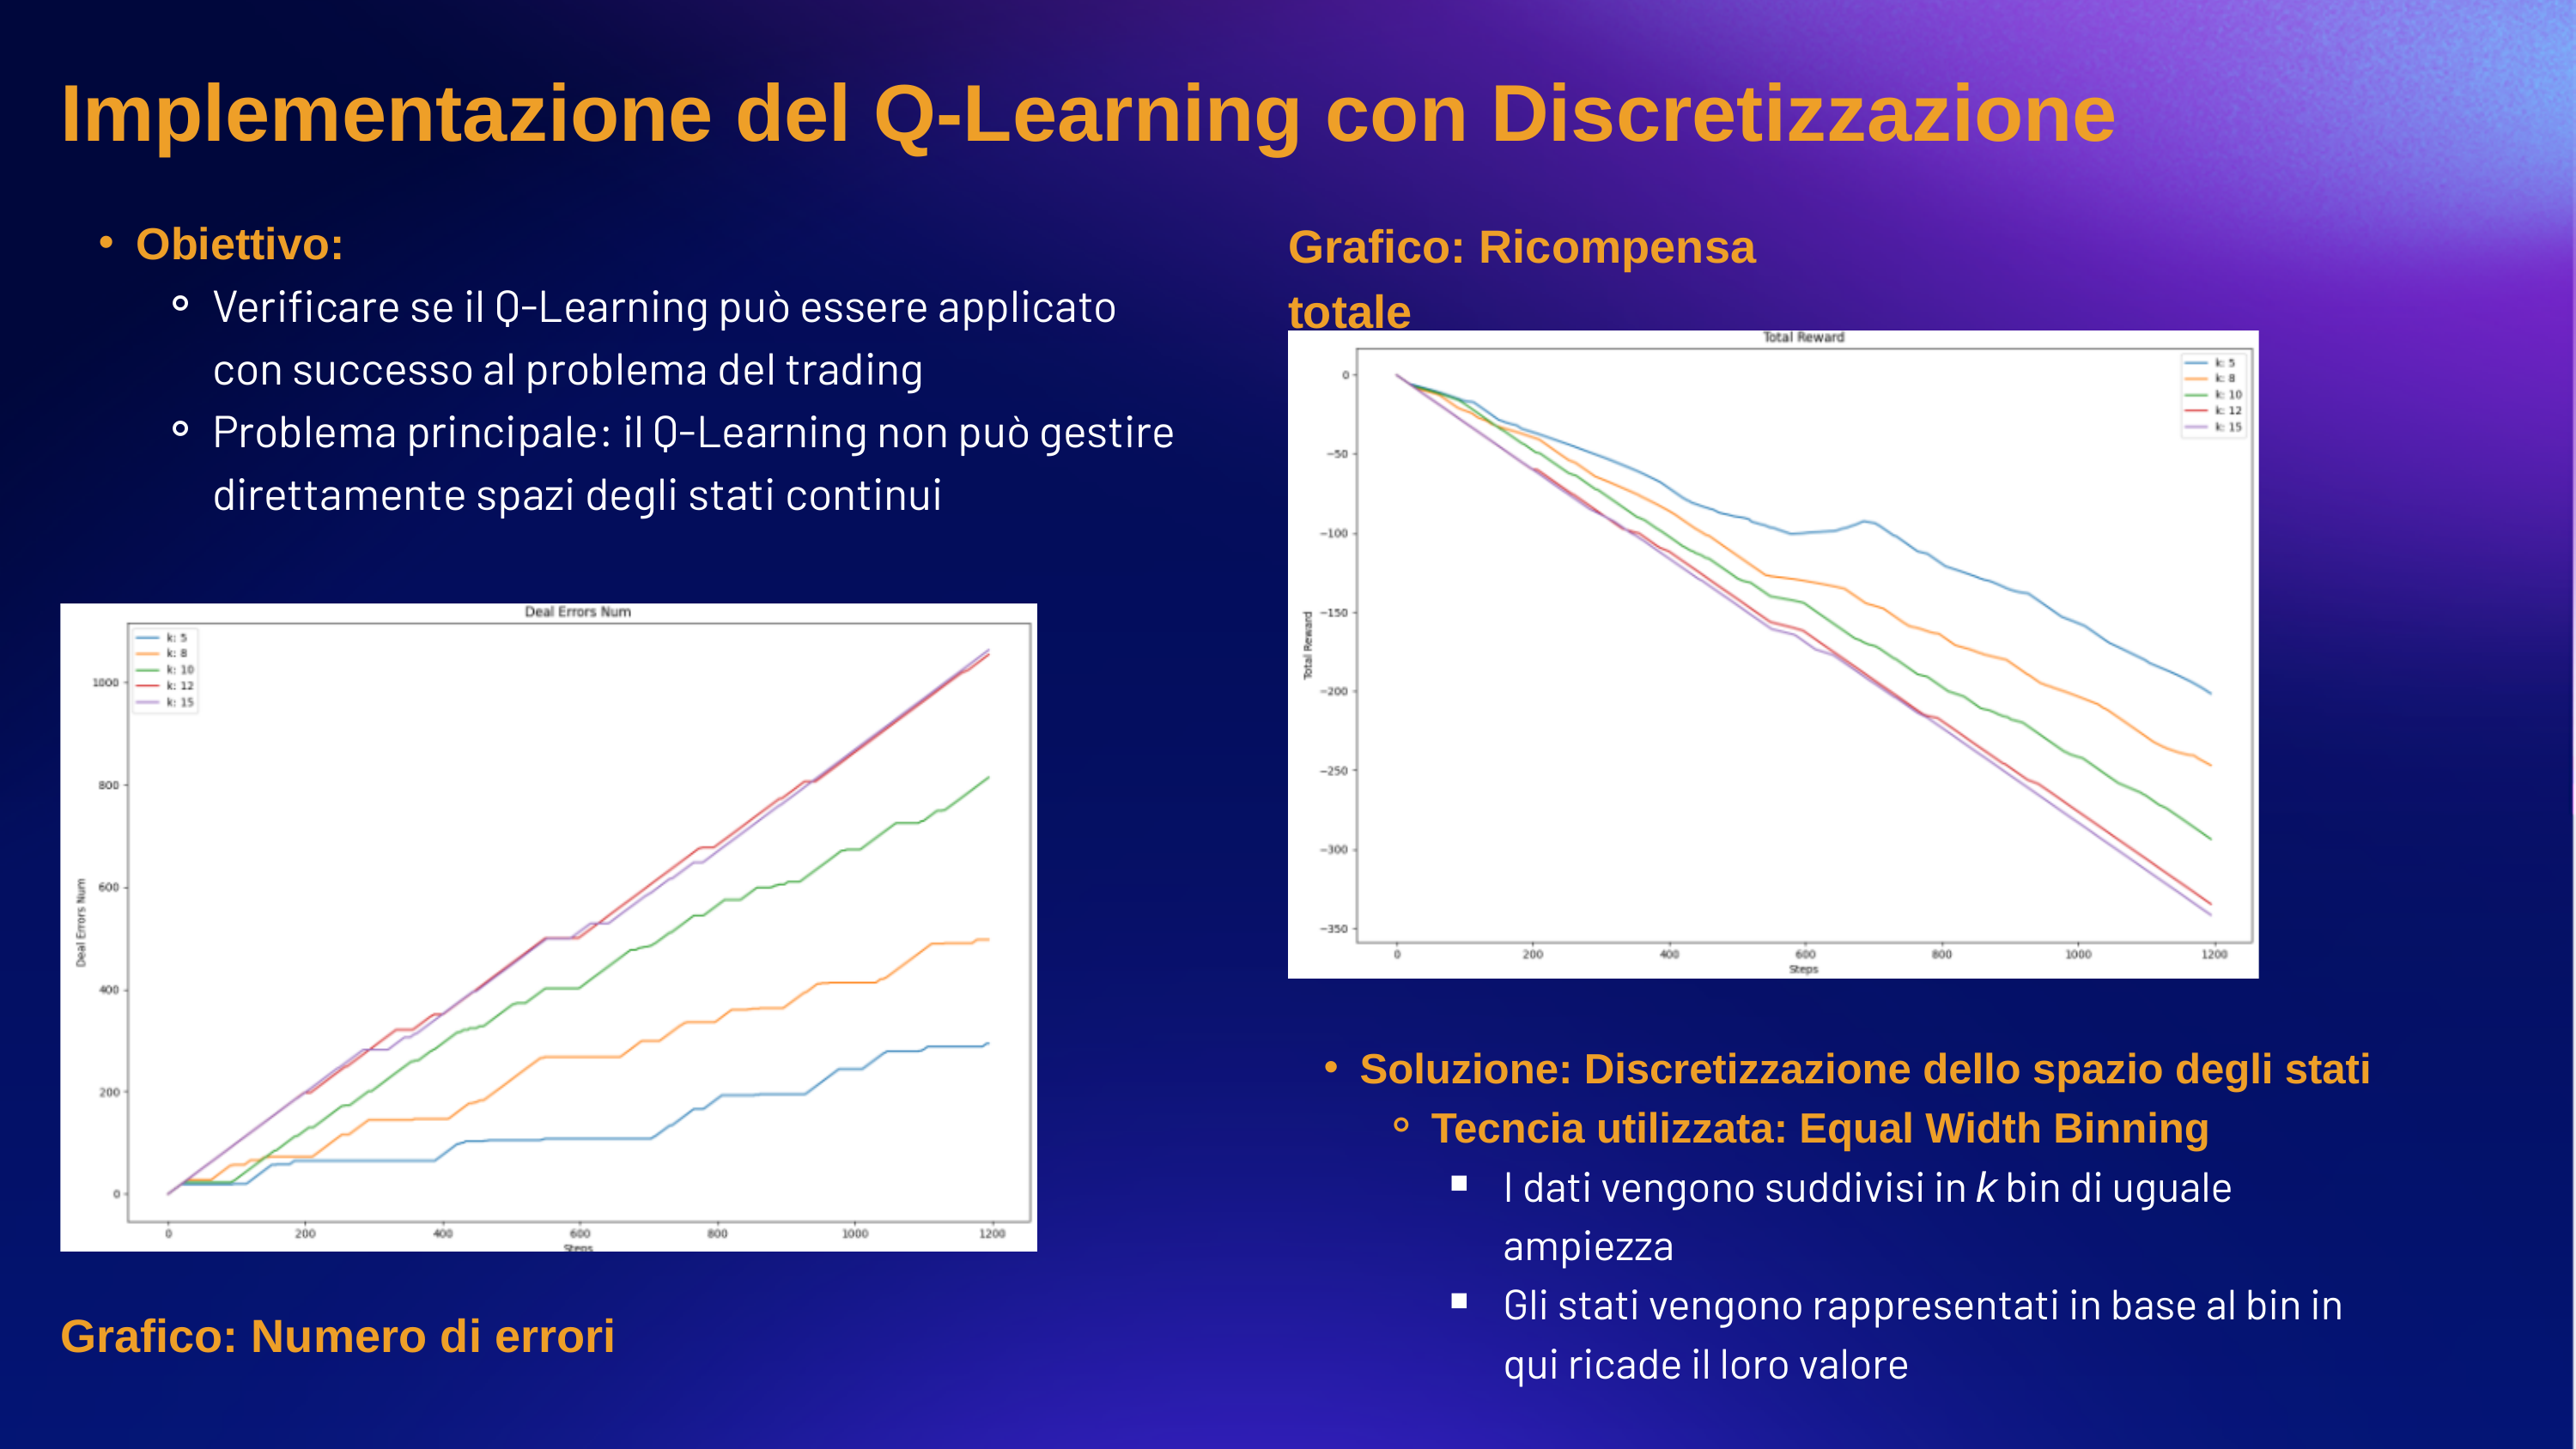

Implementazione del Q-Learning con Discretizzazione
Obiettivo:
Verificare se il Q-Learning può essere applicato con successo al problema del trading
Problema principale: il Q-Learning non può gestire direttamente spazi degli stati continui

Grafico: Ricompensa totale

Soluzione: Discretizzazione dello spazio degli stati
Tecncia utilizzata: Equal Width Binning
I dati vengono suddivisi in k bin di uguale ampiezza
Gli stati vengono rappresentati in base al bin in qui ricade il loro valore
Grafico: Numero di errori